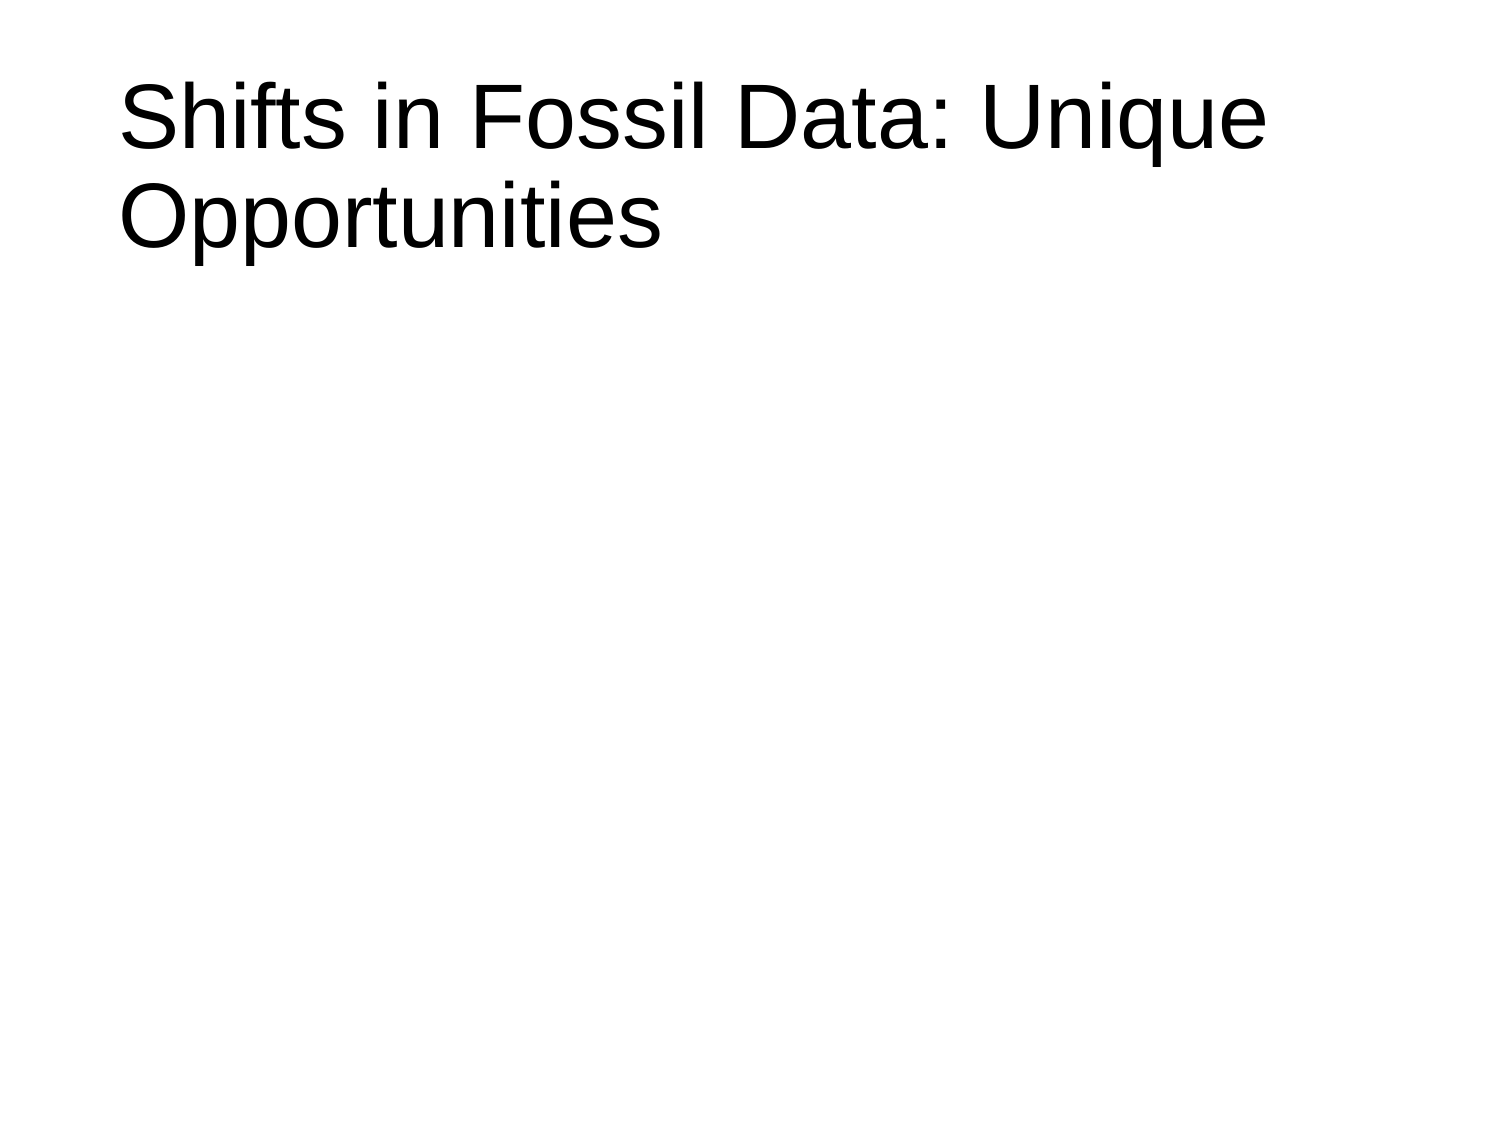

# Shifts in Fossil Data: Unique Opportunities